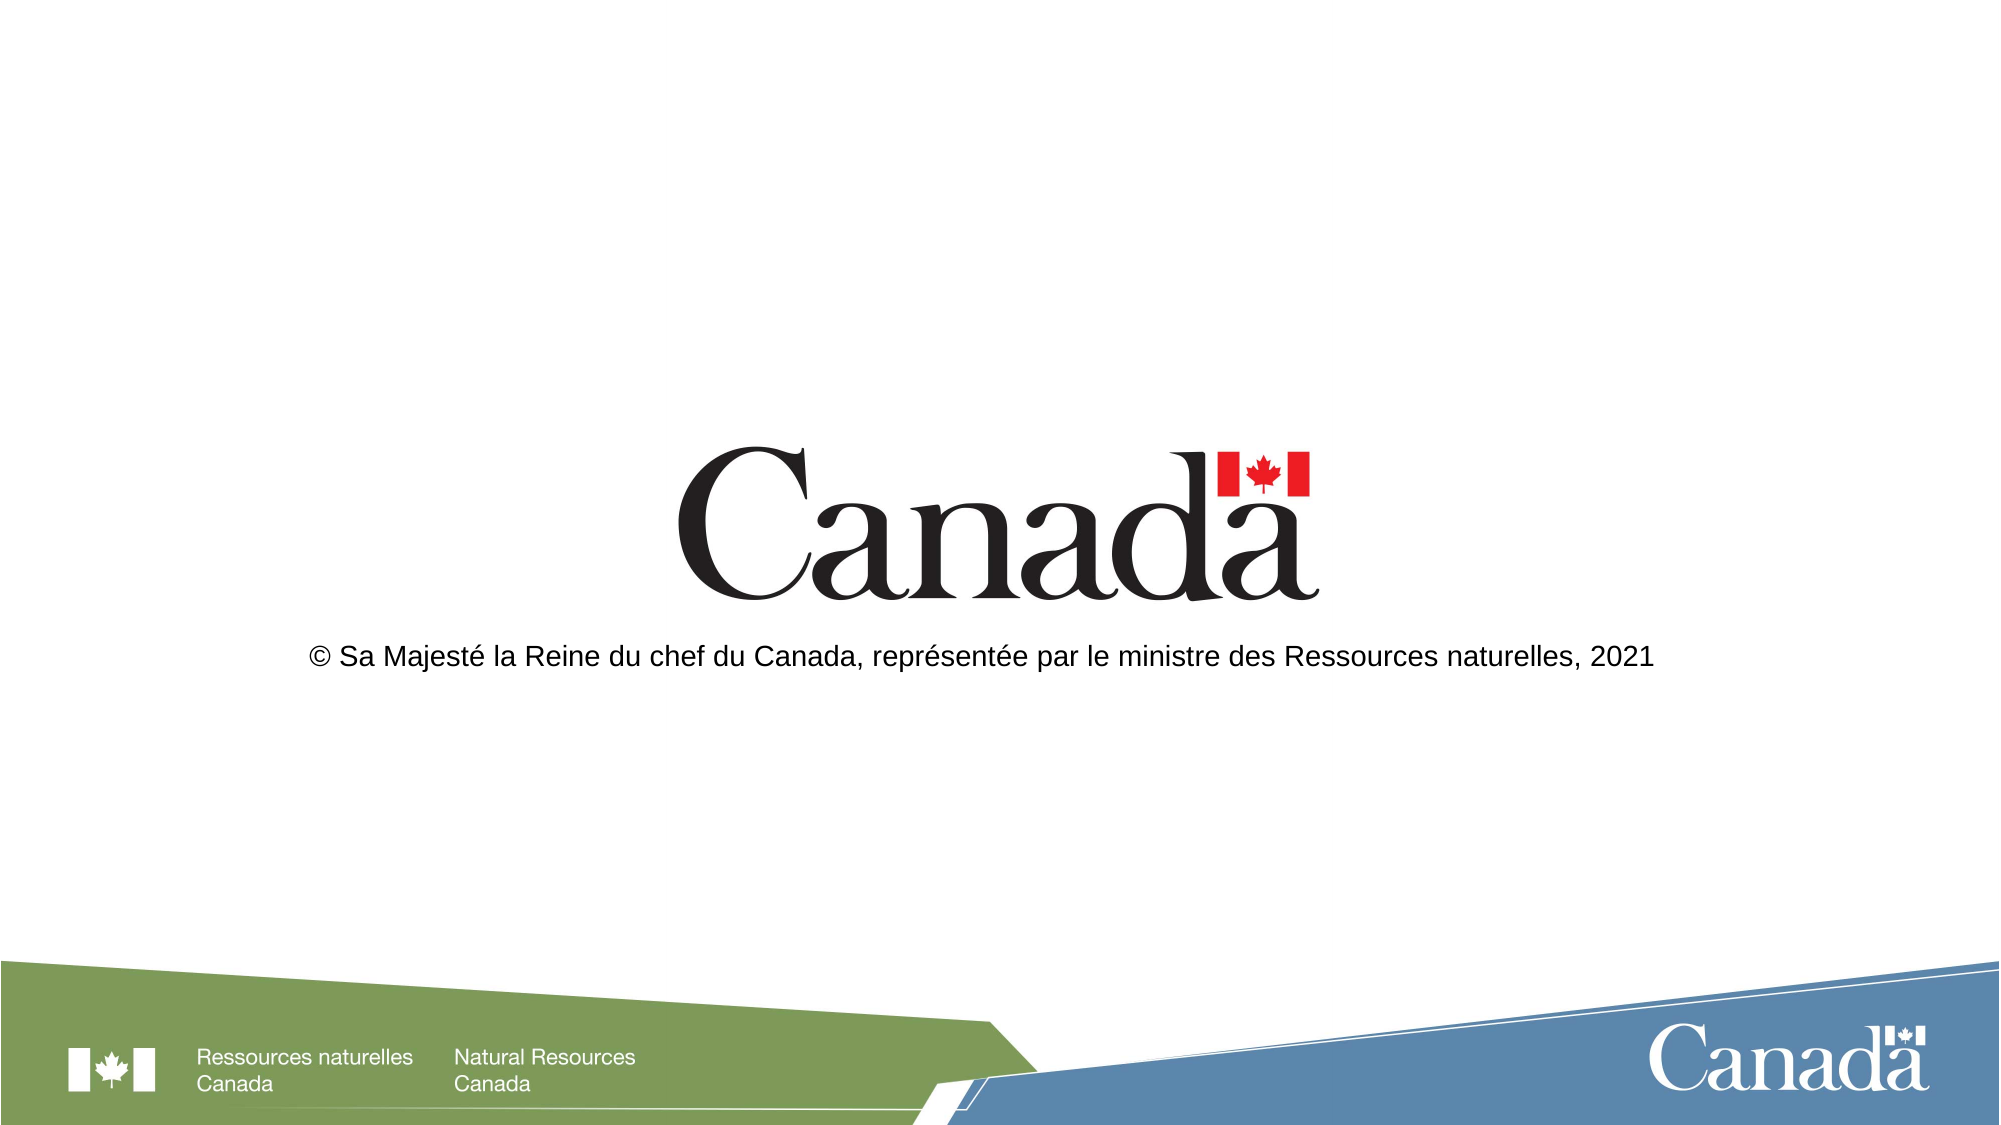

# © Sa Majesté la Reine du chef du Canada, représentée par le ministre des Ressources naturelles, 2021